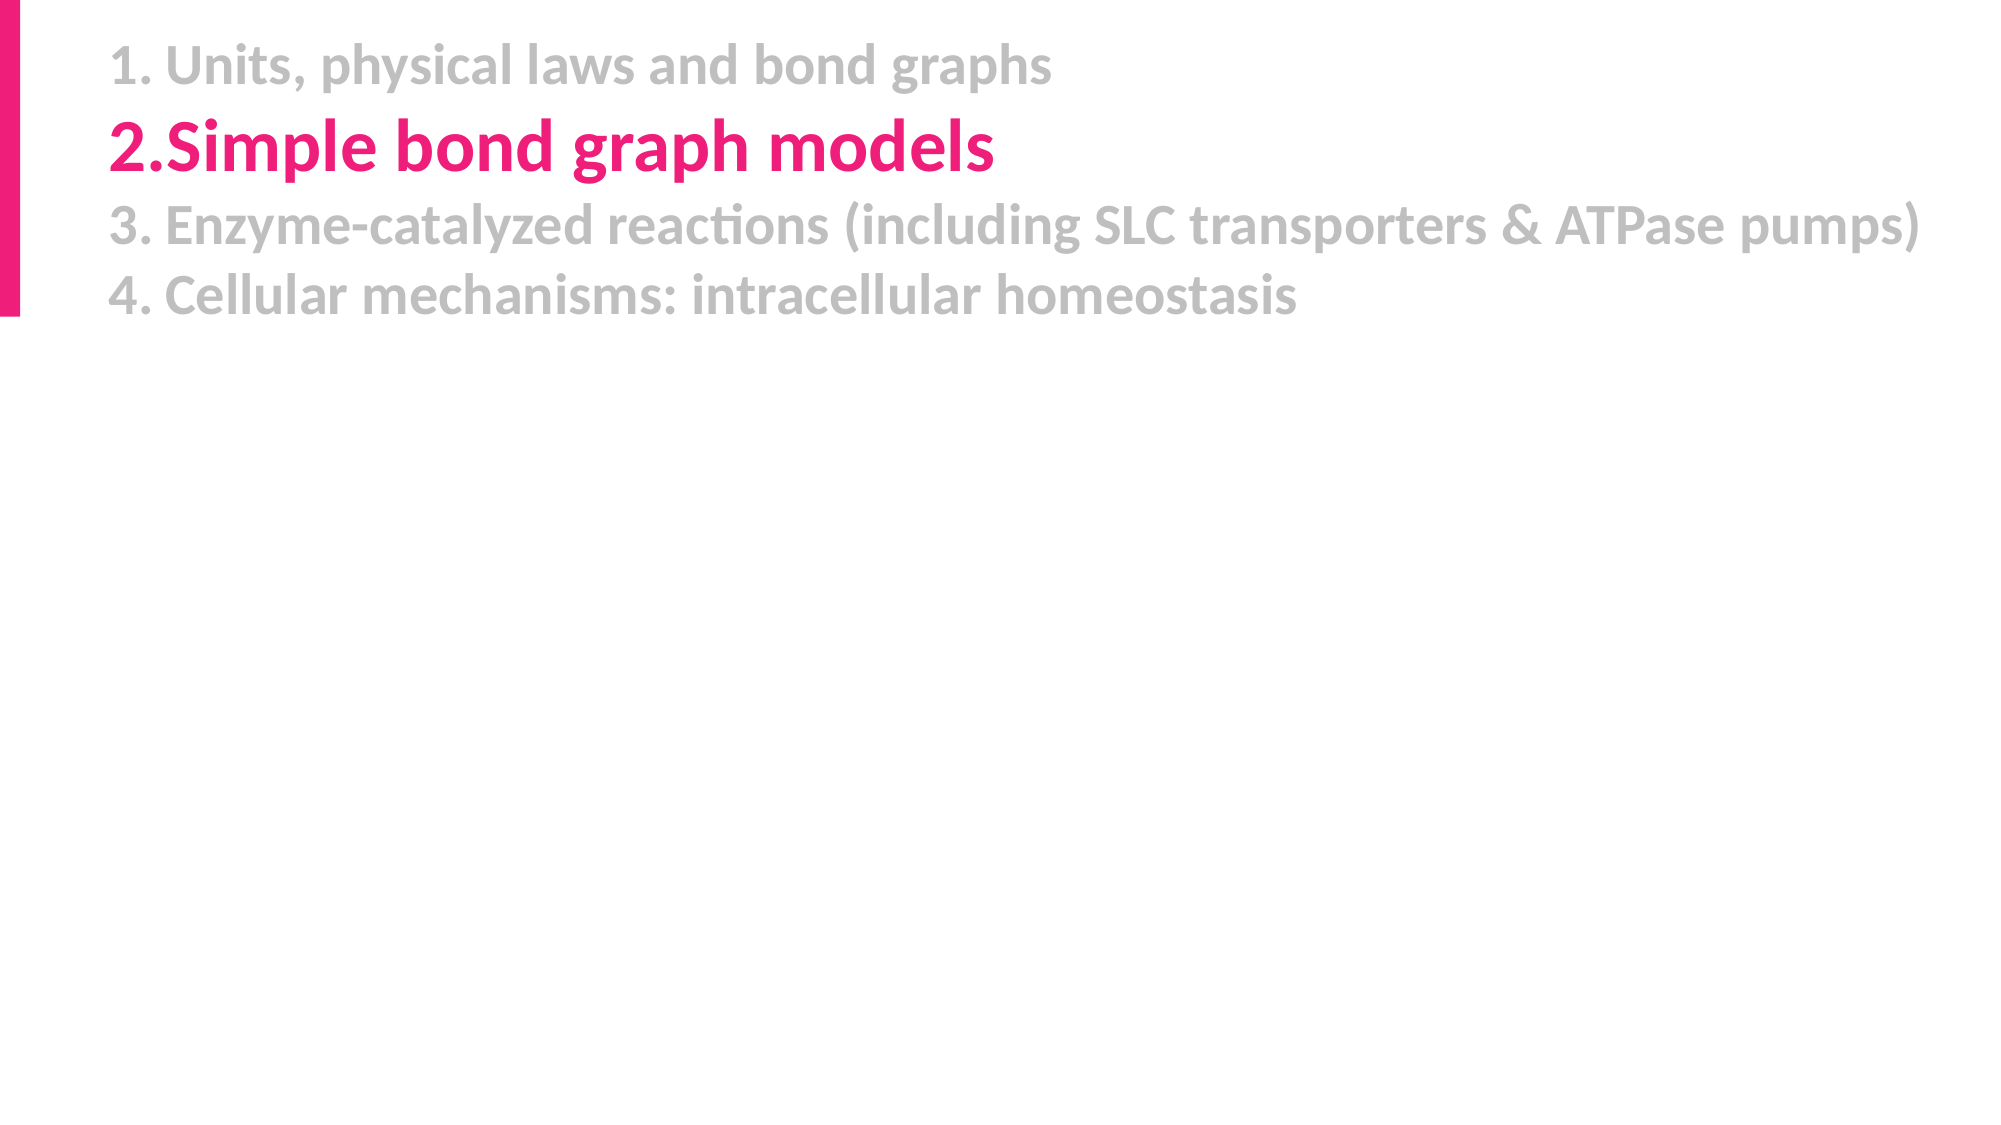

Units, physical laws and bond graphs
Simple bond graph models
Enzyme-catalyzed reactions (including SLC transporters & ATPase pumps)
Cellular mechanisms: intracellular homeostasis